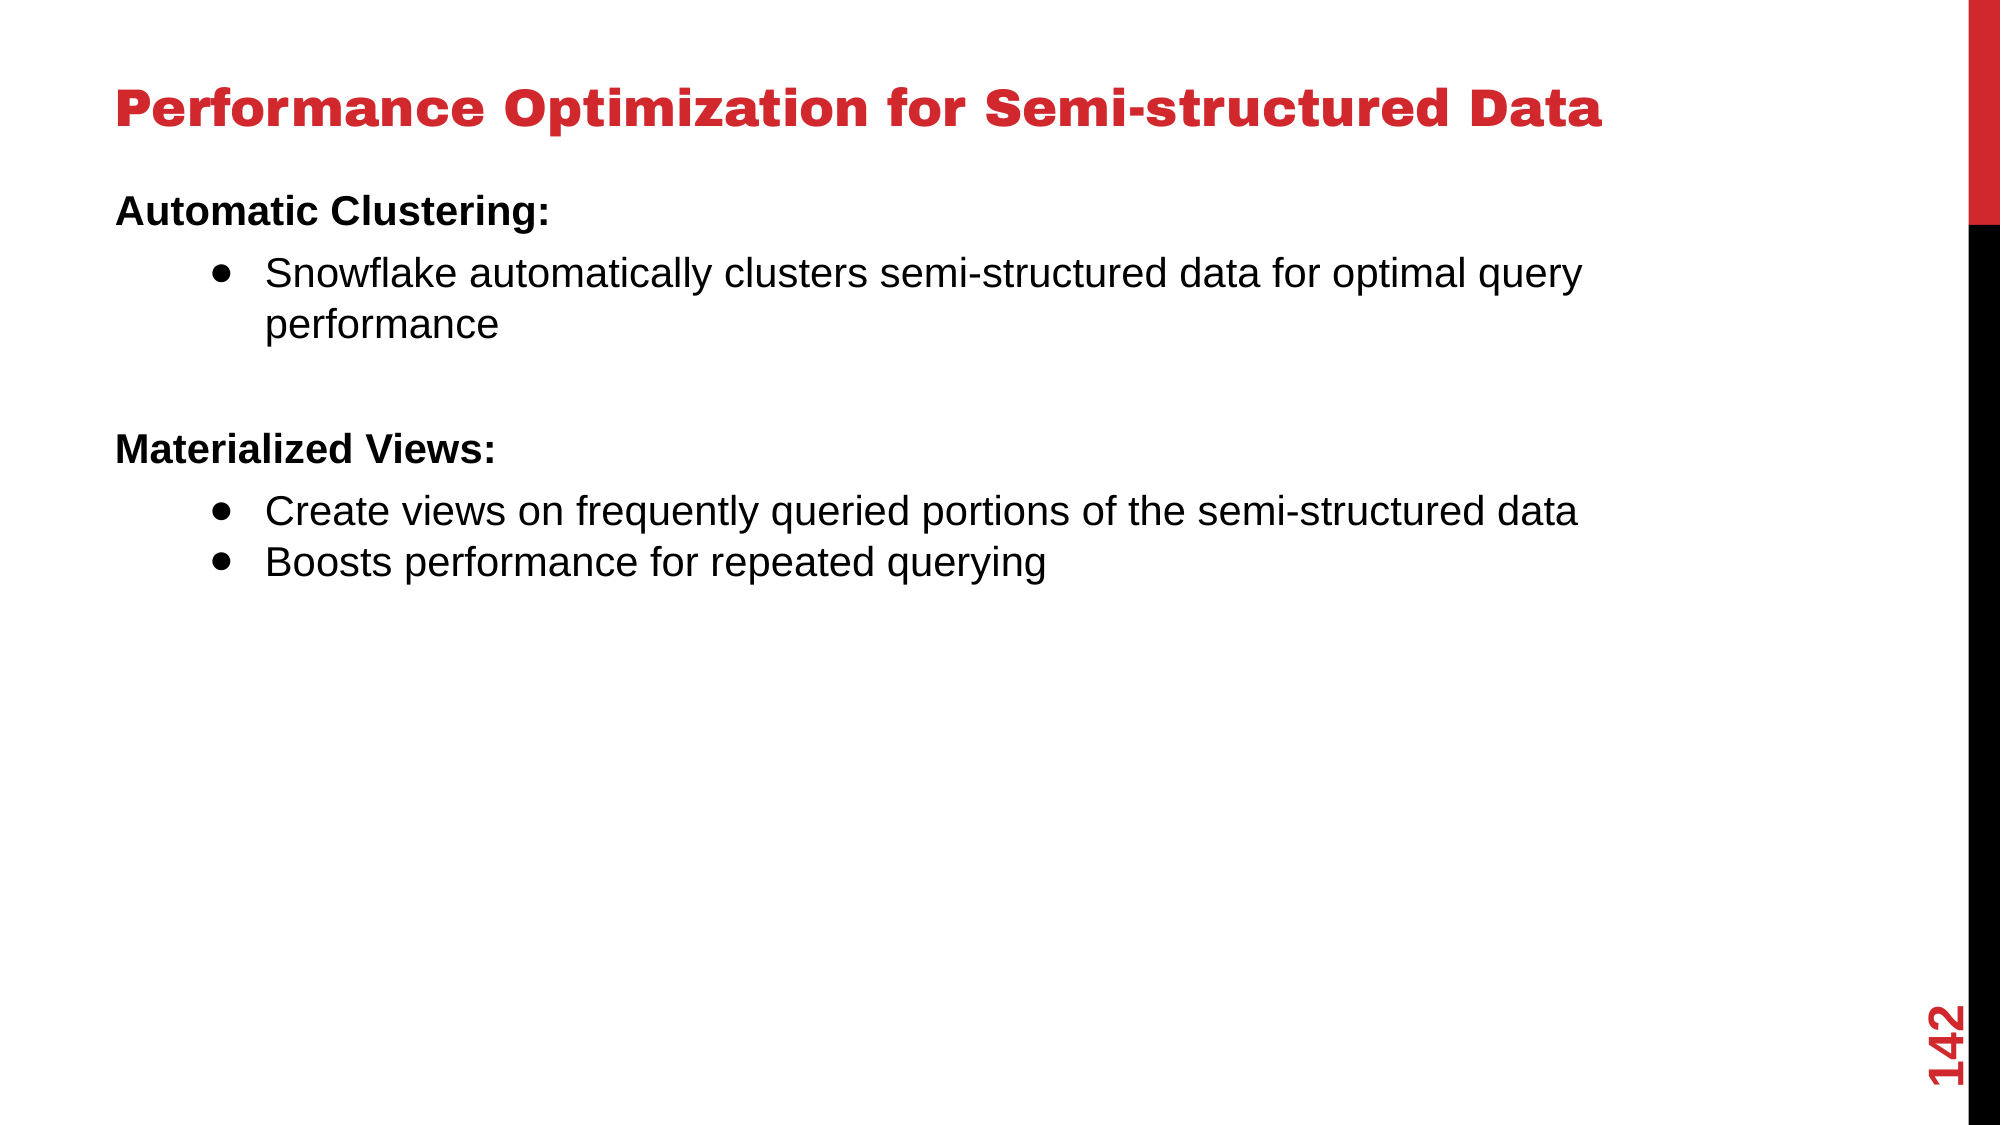

# Performance Optimization for Semi-structured Data
Automatic Clustering:
Snowflake automatically clusters semi-structured data for optimal query performance

Materialized Views:
Create views on frequently queried portions of the semi-structured data
Boosts performance for repeated querying
142